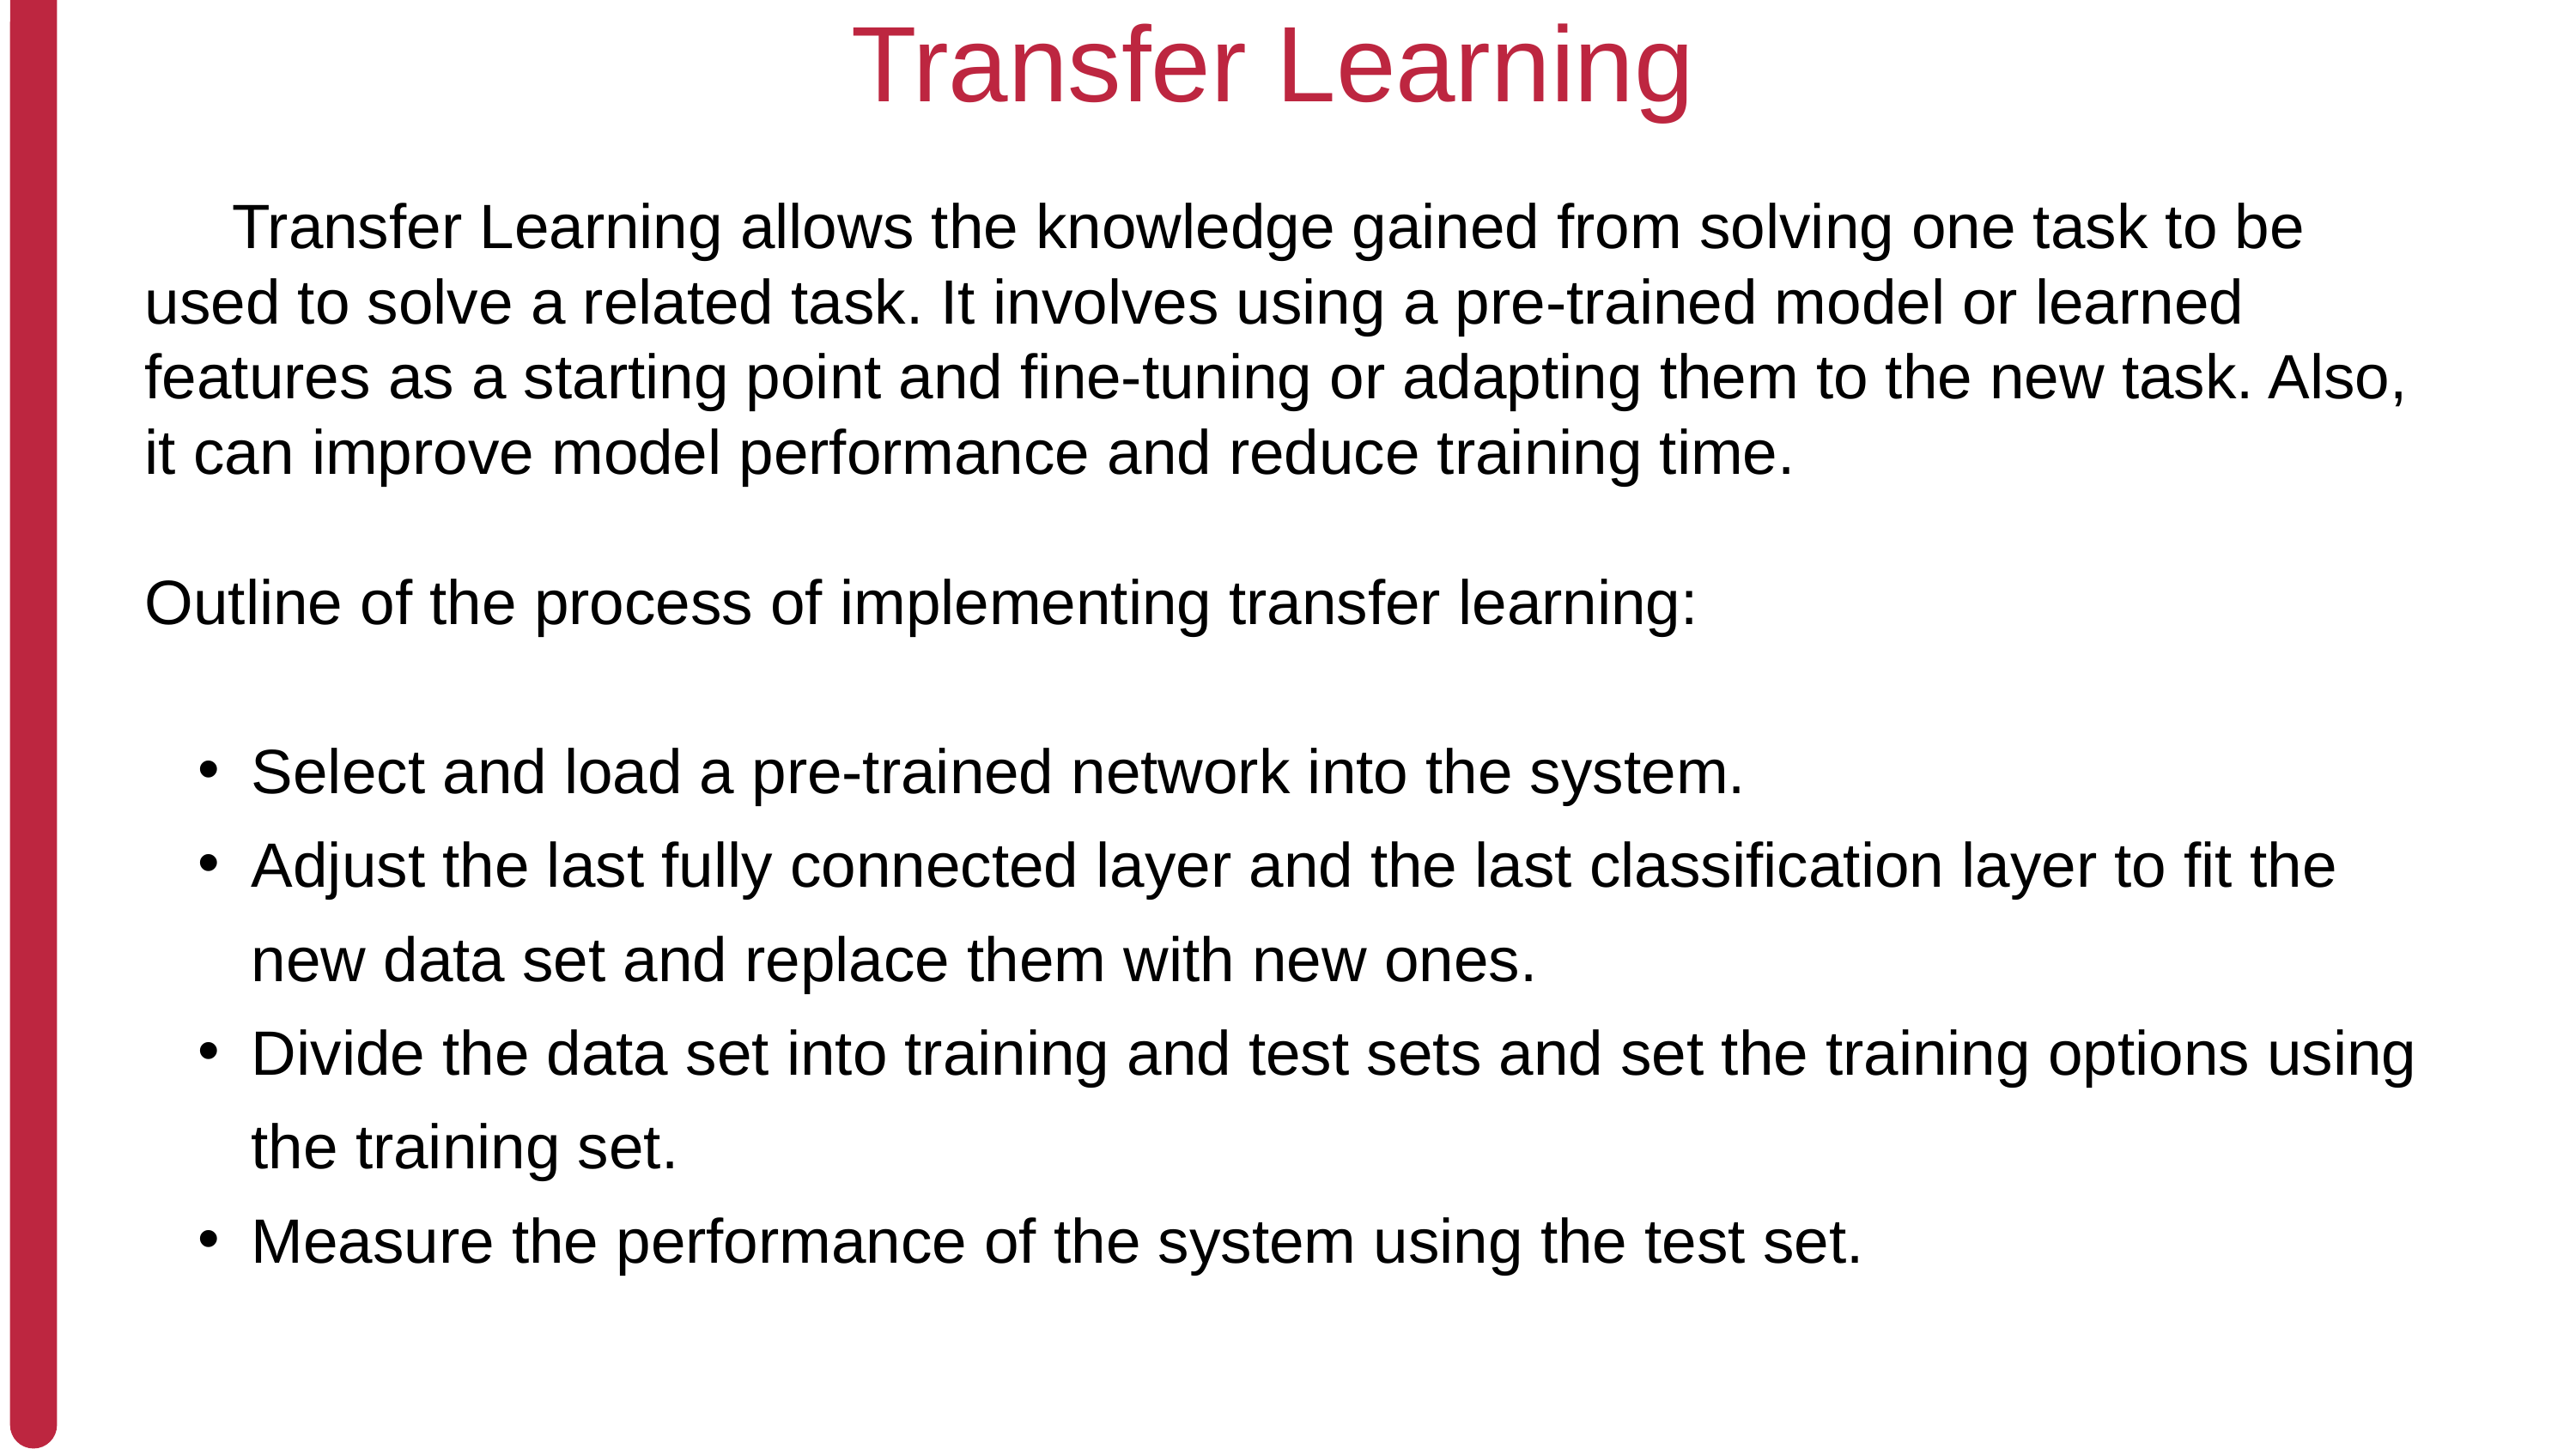

Transfer Learning
     Transfer Learning allows the knowledge gained from solving one task to be used to solve a related task. It involves using a pre-trained model or learned features as a starting point and fine-tuning or adapting them to the new task. Also, it can improve model performance and reduce training time.

Outline of the process of implementing transfer learning:

Select and load a pre-trained network into the system.
Adjust the last fully connected layer and the last classification layer to fit the new data set and replace them with new ones.
Divide the data set into training and test sets and set the training options using the training set.
Measure the performance of the system using the test set.